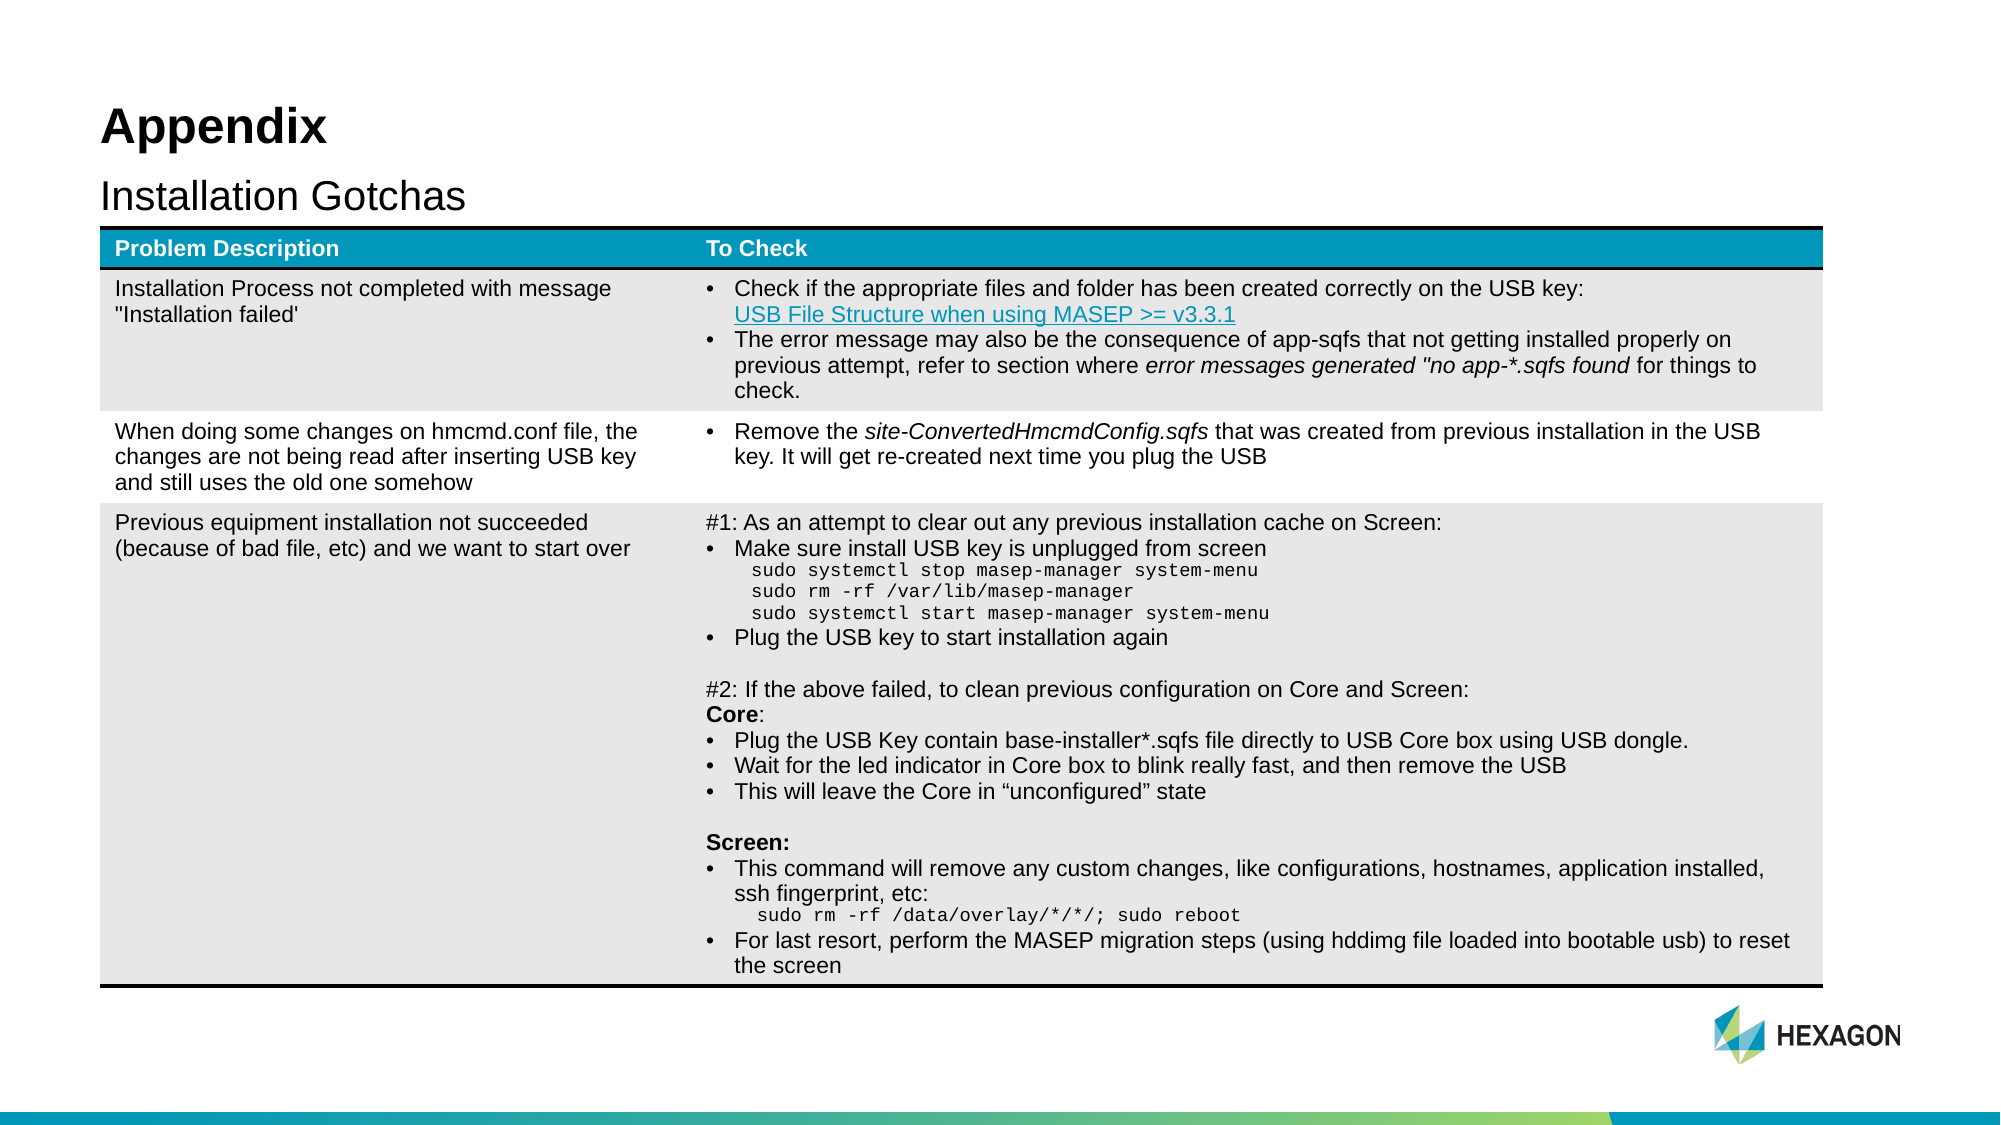

# Appendix
Installation Gotchas
| Problem Description | To Check |
| --- | --- |
| Installation Process not completed with message "Installation failed' | Check if the appropriate files and folder has been created correctly on the USB key:USB File Structure when using MASEP >= v3.3.1 The error message may also be the consequence of app-sqfs that not getting installed properly on previous attempt, refer to section where error messages generated "no app-\*.sqfs found for things to check. |
| When doing some changes on hmcmd.conf file, the changes are not being read after inserting USB key and still uses the old one somehow | Remove the site-ConvertedHmcmdConfig.sqfs that was created from previous installation in the USB key. It will get re-created next time you plug the USB |
| Previous equipment installation not succeeded (because of bad file, etc) and we want to start over | #1: As an attempt to clear out any previous installation cache on Screen: Make sure install USB key is unplugged from screen sudo systemctl stop masep-manager system-menu sudo rm -rf /var/lib/masep-manager sudo systemctl start masep-manager system-menu Plug the USB key to start installation again #2: If the above failed, to clean previous configuration on Core and Screen: Core: Plug the USB Key contain base-installer\*.sqfs file directly to USB Core box using USB dongle. Wait for the led indicator in Core box to blink really fast, and then remove the USB This will leave the Core in “unconfigured” state Screen: This command will remove any custom changes, like configurations, hostnames, application installed, ssh fingerprint, etc: sudo rm -rf /data/overlay/\*/\*/; sudo reboot For last resort, perform the MASEP migration steps (using hddimg file loaded into bootable usb) to reset the screen |